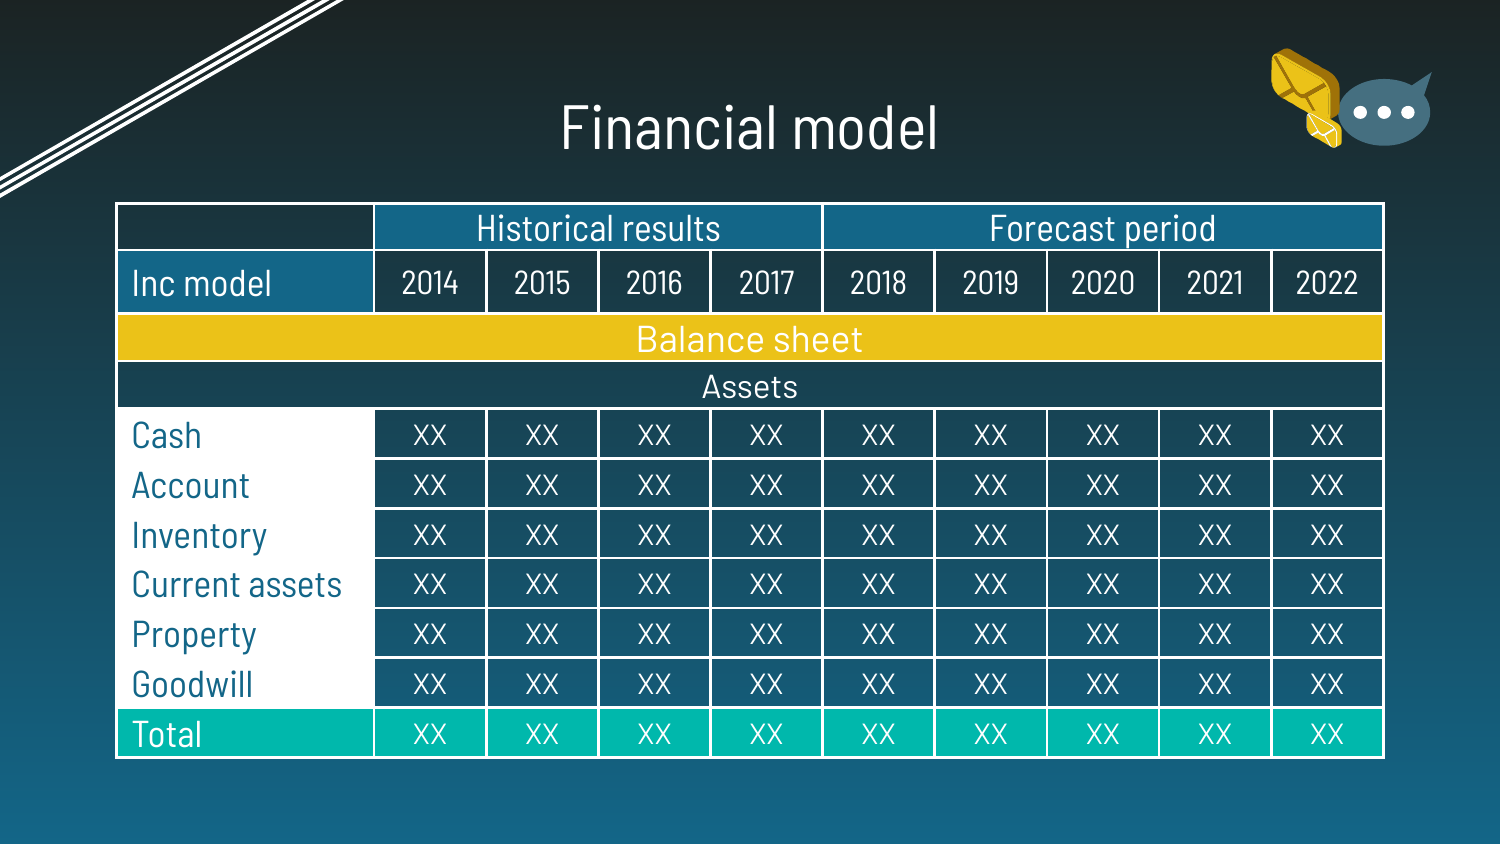

# Financial model
|  | Historical results |  |  |  | Forecast period |  |  |  |  |
| --- | --- | --- | --- | --- | --- | --- | --- | --- | --- |
| Inc model | 2014 | 2015 | 2016 | 2017 | 2018 | 2019 | 2020 | 2021 | 2022 |
| Balance sheet |  |  |  |  |  |  |  |  |  |
| Assets |  |  |  |  |  |  |  |  |  |
| Cash | XX | XX | XX | XX | XX | XX | XX | XX | XX |
| Account | XX | XX | XX | XX | XX | XX | XX | XX | XX |
| Inventory | XX | XX | XX | XX | XX | XX | XX | XX | XX |
| Current assets | XX | XX | XX | XX | XX | XX | XX | XX | XX |
| Property | XX | XX | XX | XX | XX | XX | XX | XX | XX |
| Goodwill | XX | XX | XX | XX | XX | XX | XX | XX | XX |
| Total | XX | XX | XX | XX | XX | XX | XX | XX | XX |